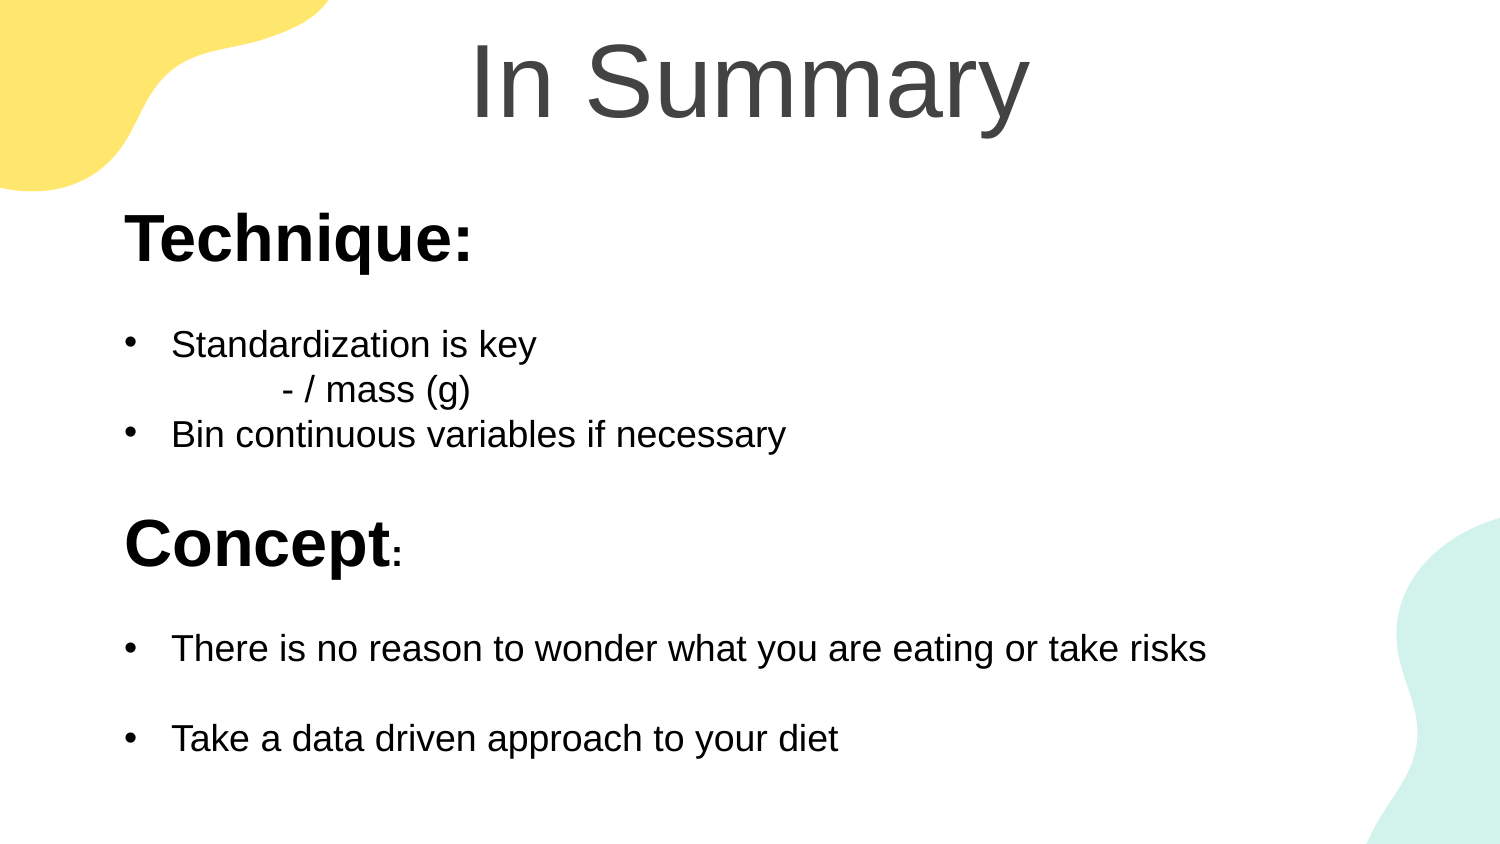

# In Summary
Technique:

Standardization is key
               - / mass (g)
Bin continuous variables if necessary

Concept:

There is no reason to wonder what you are eating or take risks

Take a data driven approach to your diet